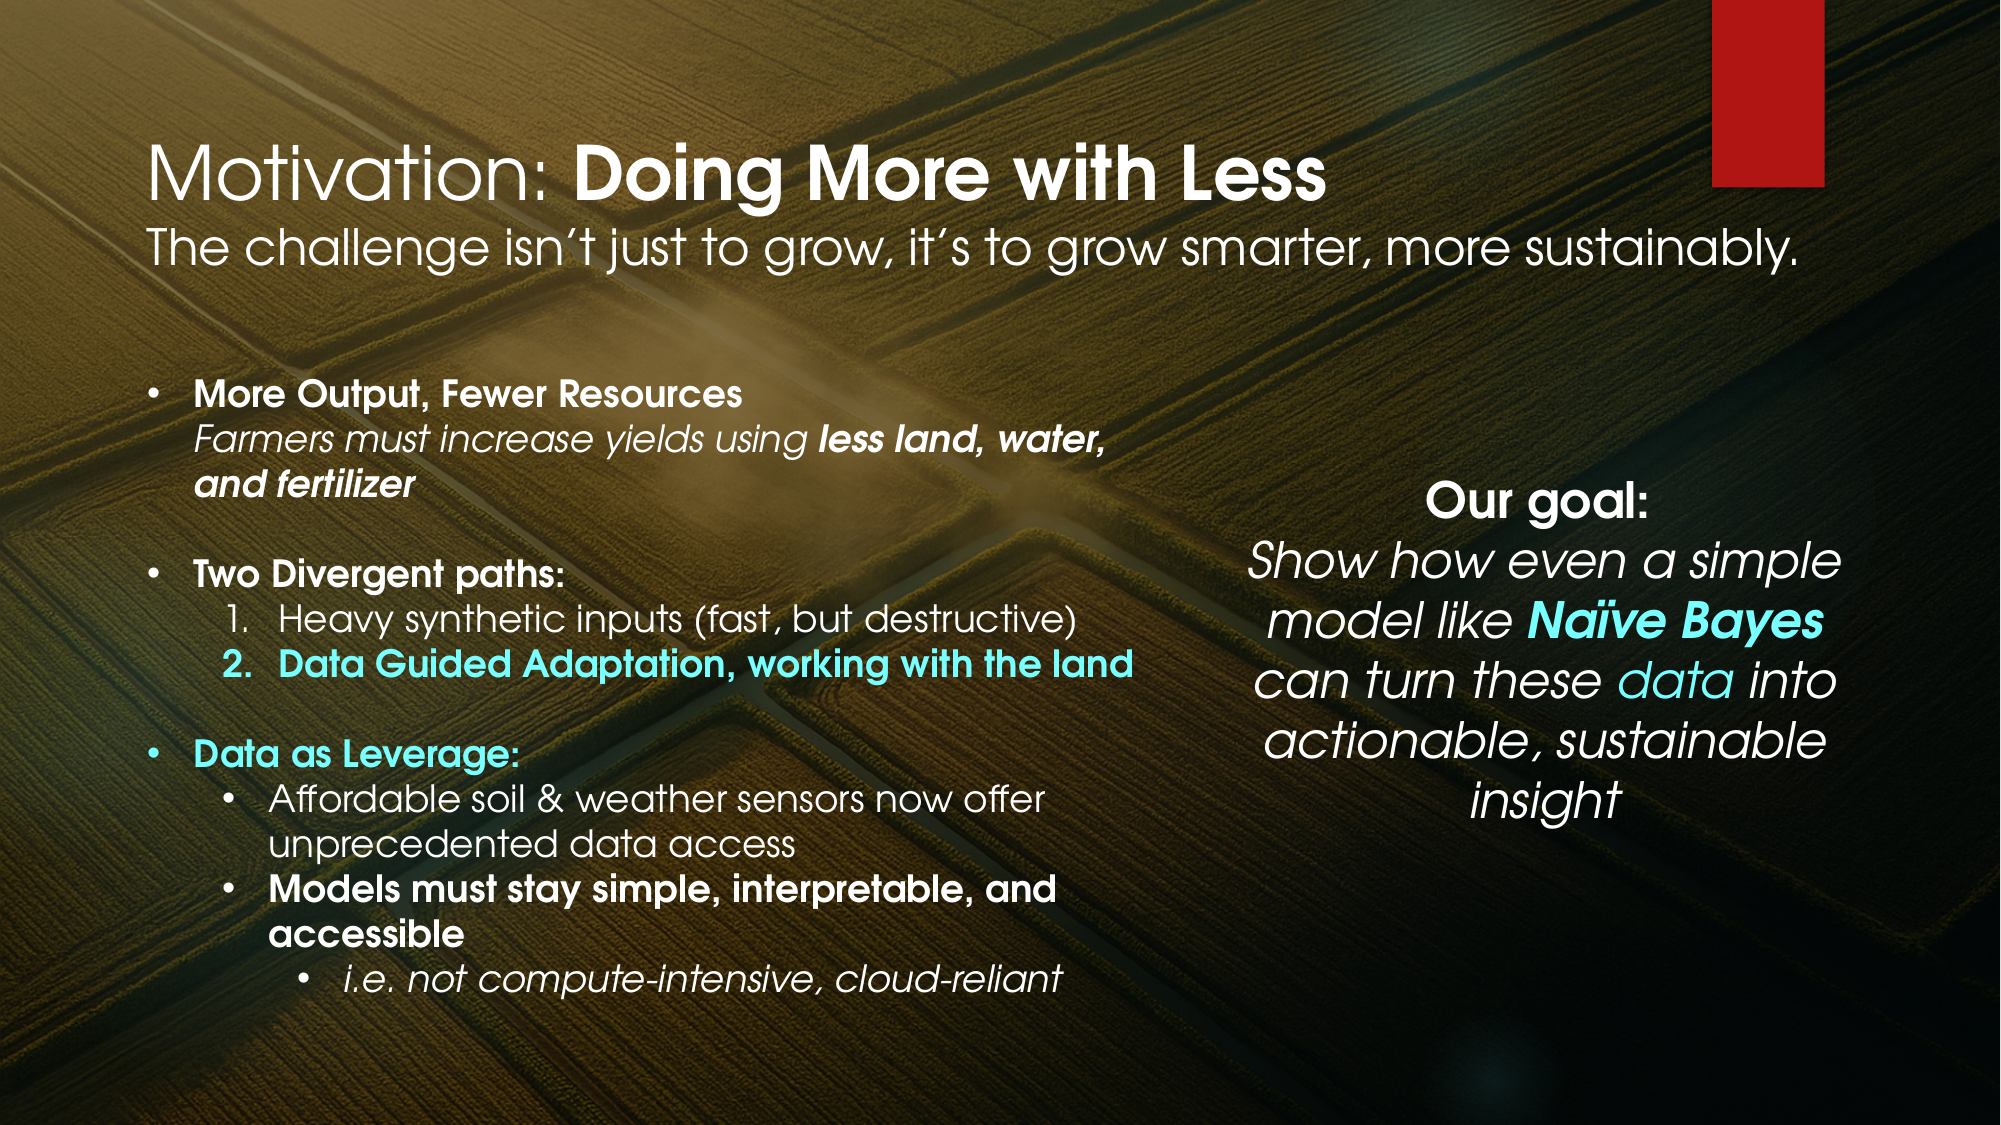

Motivation: Doing More with Less
The challenge isn’t just to grow, it’s to grow smarter, more sustainably.

More Output, Fewer Resources
Farmers must increase yields using less land, water, and fertilizer
Two Divergent paths:
Heavy synthetic inputs (fast, but destructive)
Data Guided Adaptation, working with the land

Data as Leverage:
Affordable soil & weather sensors now offer unprecedented data access
Models must stay simple, interpretable, and accessible
i.e. not compute-intensive, cloud-reliant

Our goal:
Show how even a simple model like Naïve Bayes can turn these data into actionable, sustainable insight